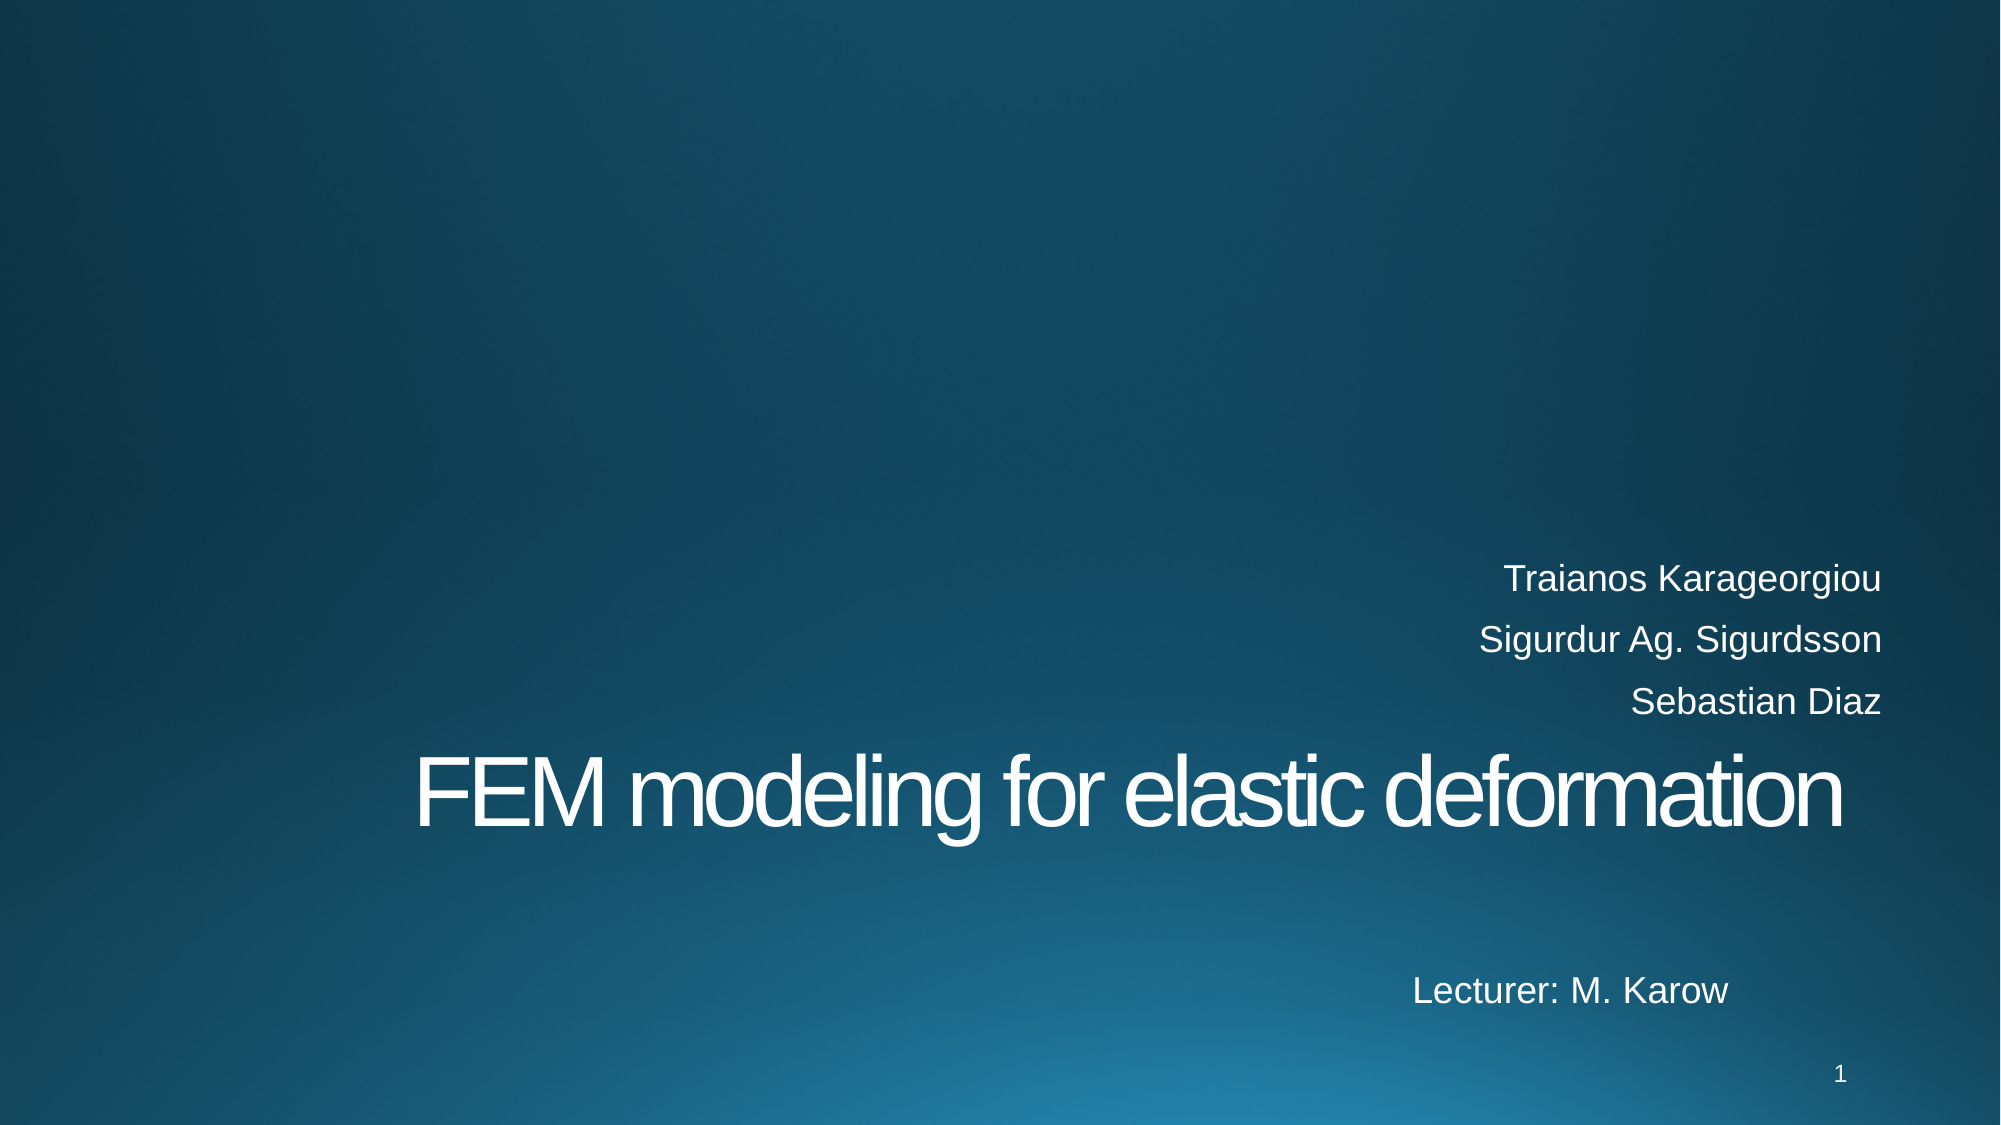

Traianos Karageorgiou
Sigurdur Ag. Sigurdsson
Sebastian Diaz
# FEM modeling for elastic deformation
Lecturer: M. Karow
1